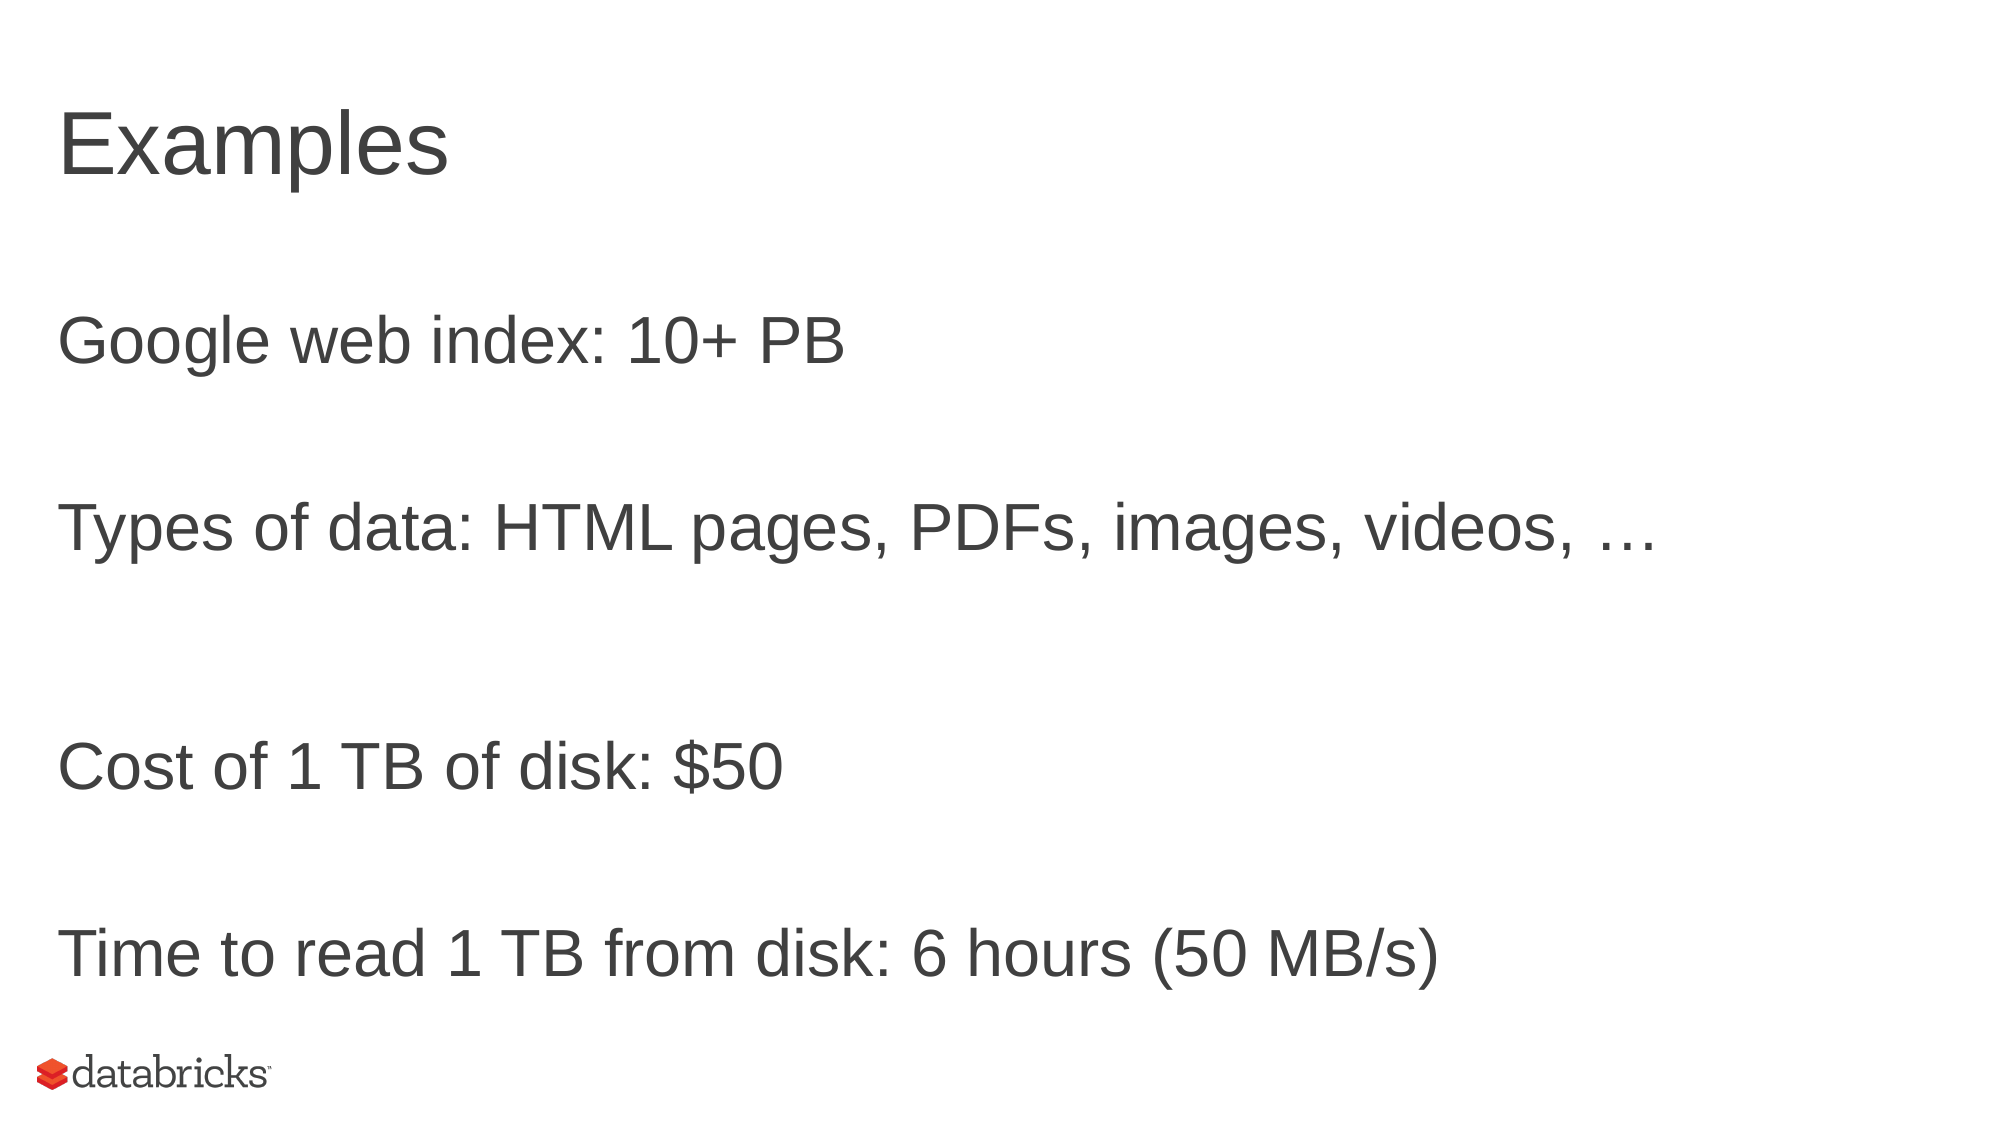

# Examples
Google web index: 10+ PB

Types of data: HTML pages, PDFs, images, videos, …

Cost of 1 TB of disk: $50

Time to read 1 TB from disk: 6 hours (50 MB/s)